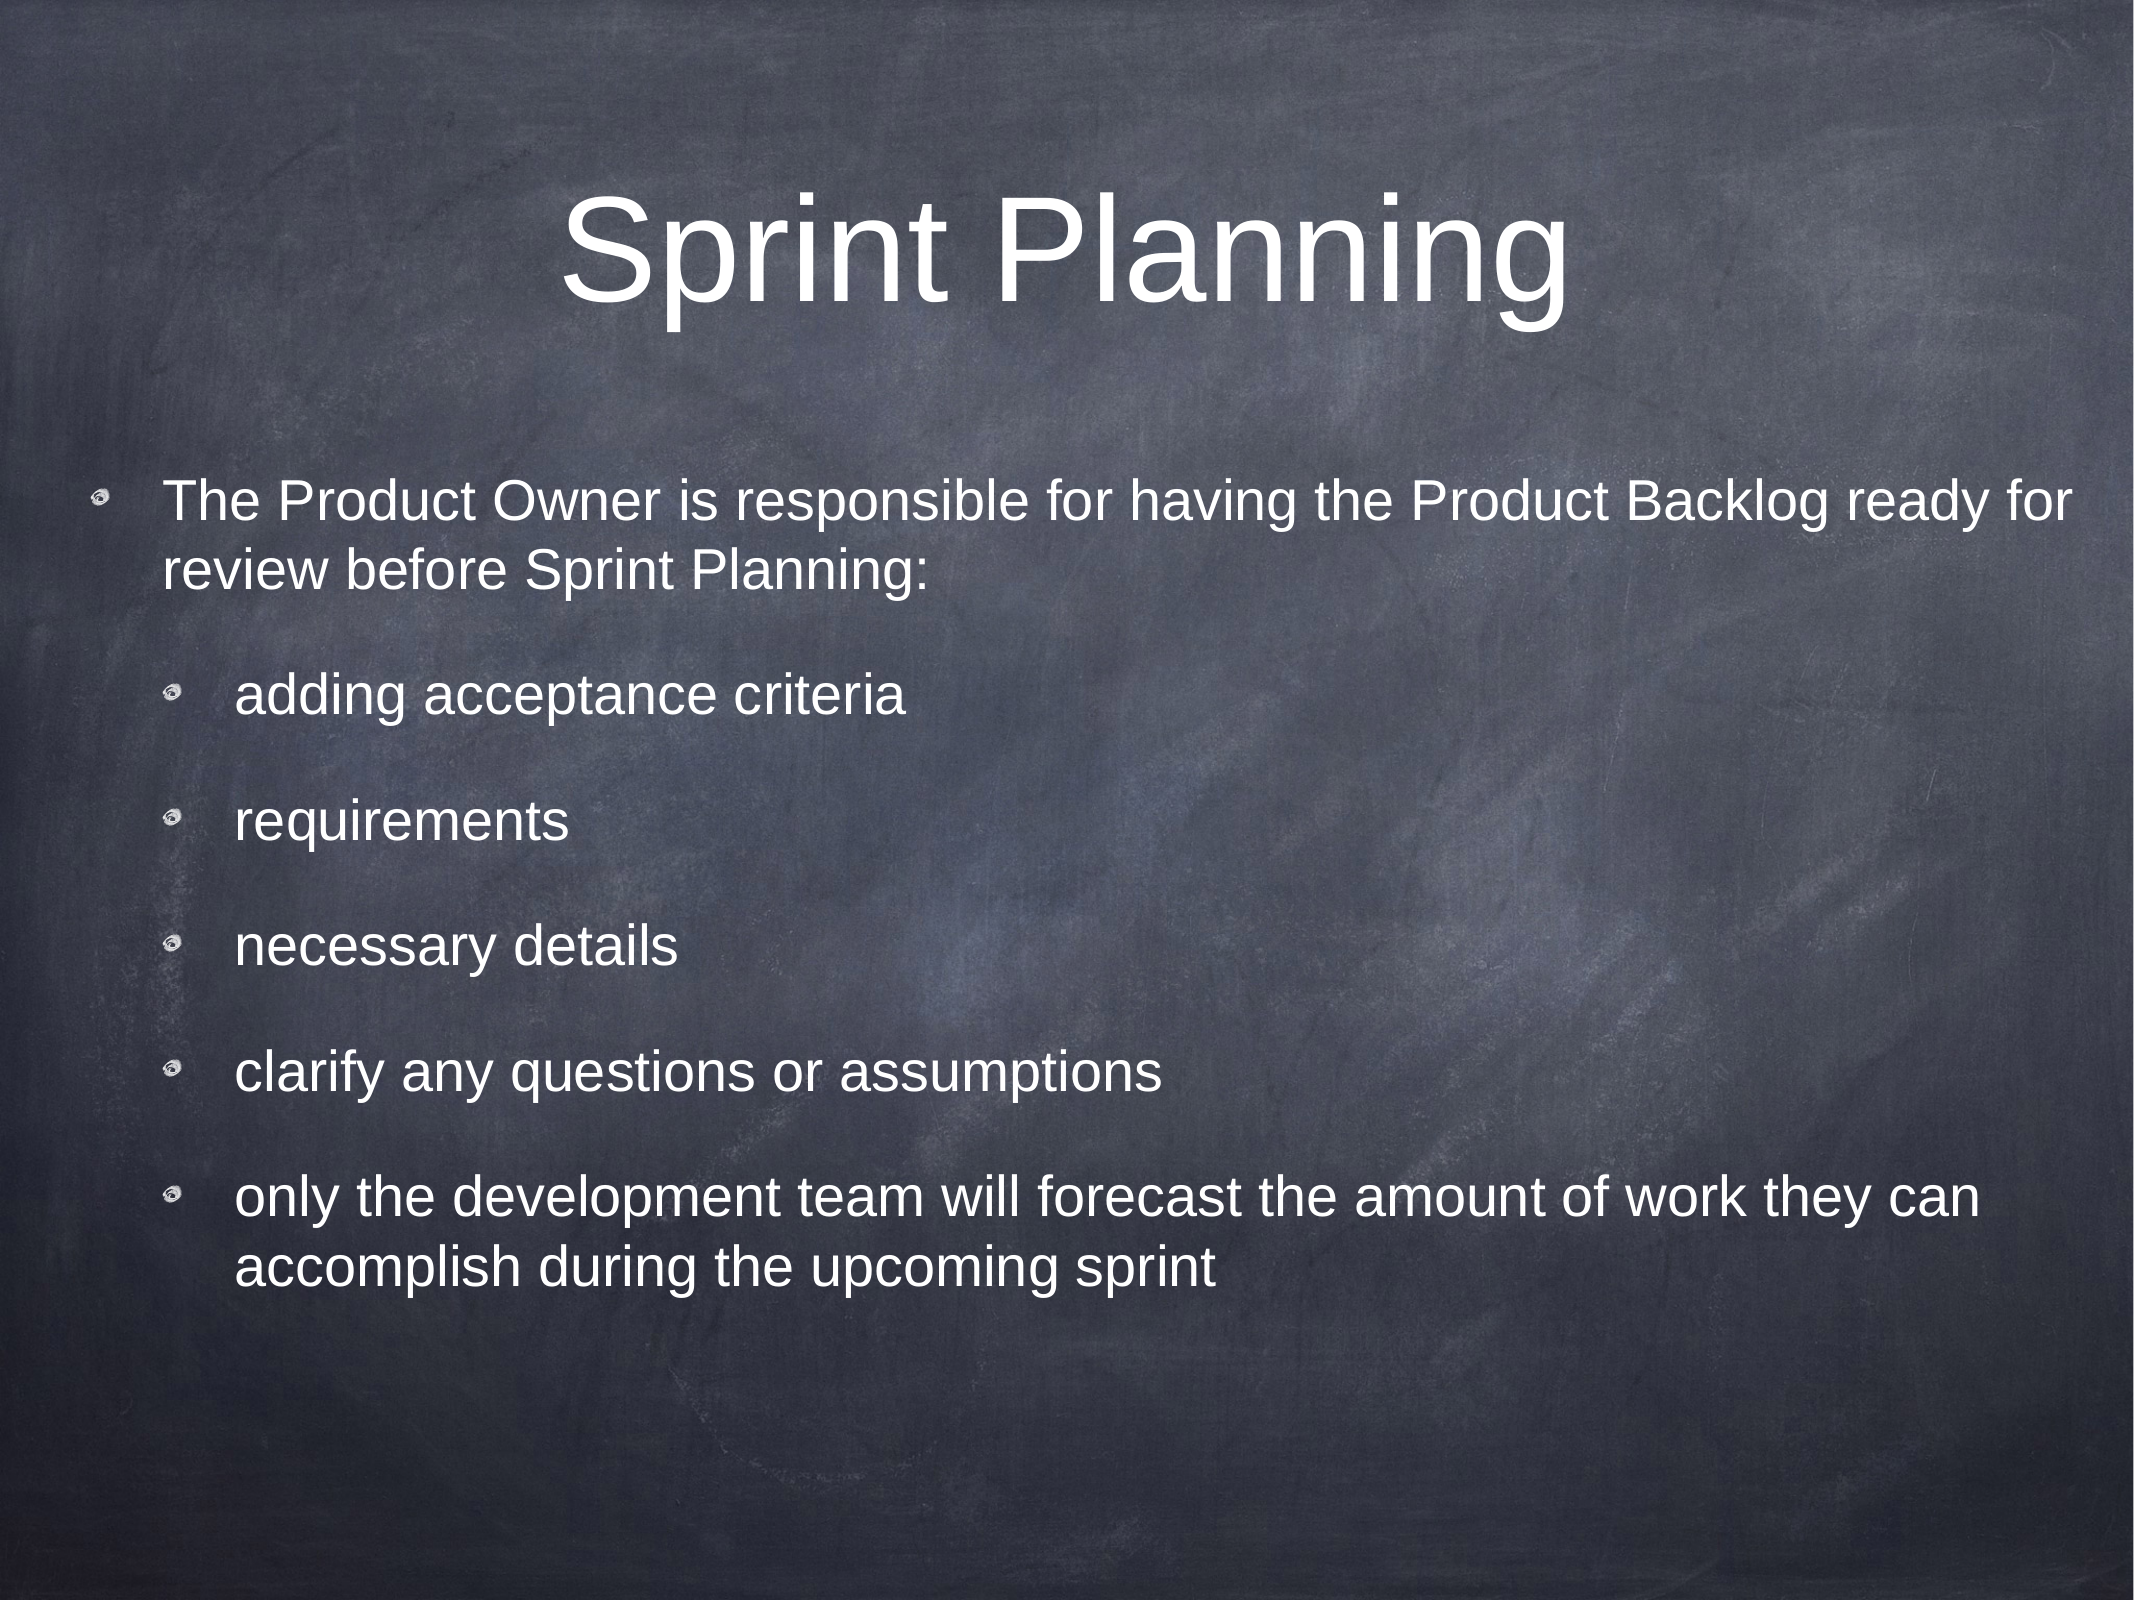

# Sprint Planning
The Product Owner is responsible for having the Product Backlog ready for review before Sprint Planning:
adding acceptance criteria
requirements
necessary details
clarify any questions or assumptions
only the development team will forecast the amount of work they can accomplish during the upcoming sprint